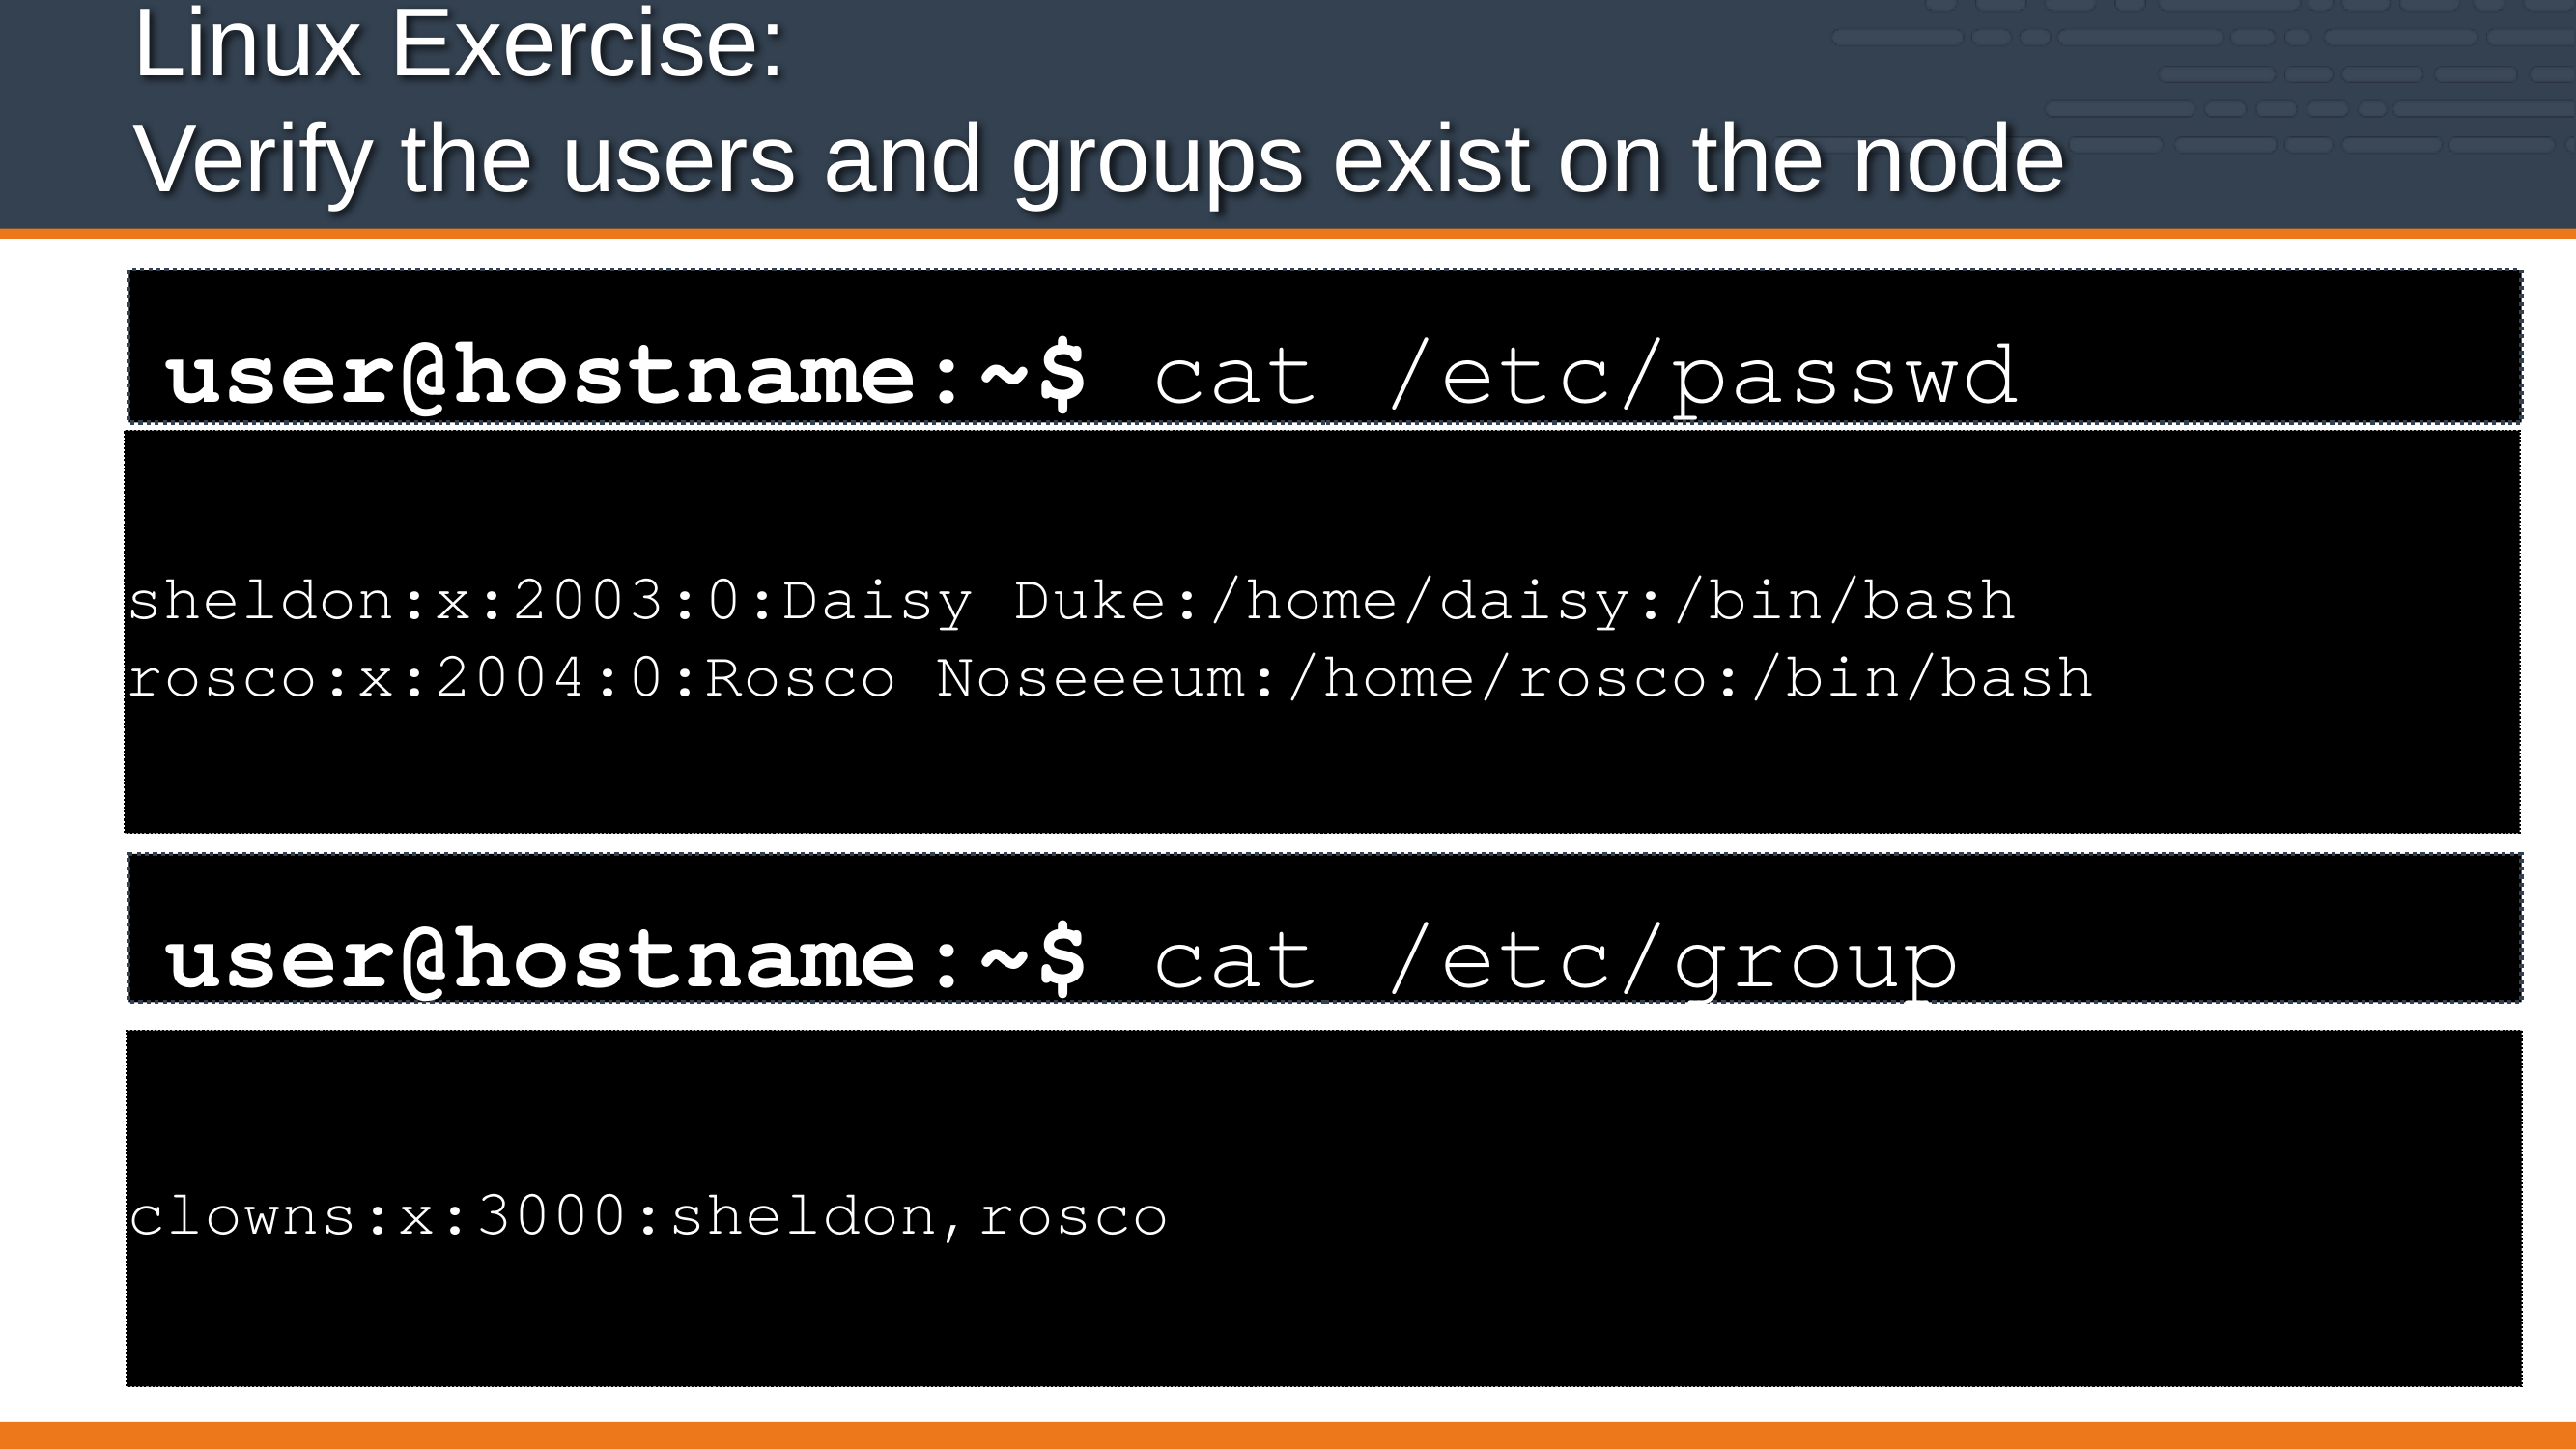

# Linux Exercise: Verify the users and groups exist on the node
user@hostname:~$ cat /etc/passwd
sheldon:x:2003:0:Daisy Duke:/home/daisy:/bin/bash
rosco:x:2004:0:Rosco Noseeeum:/home/rosco:/bin/bash
user@hostname:~$ cat /etc/group
clowns:x:3000:sheldon,rosco